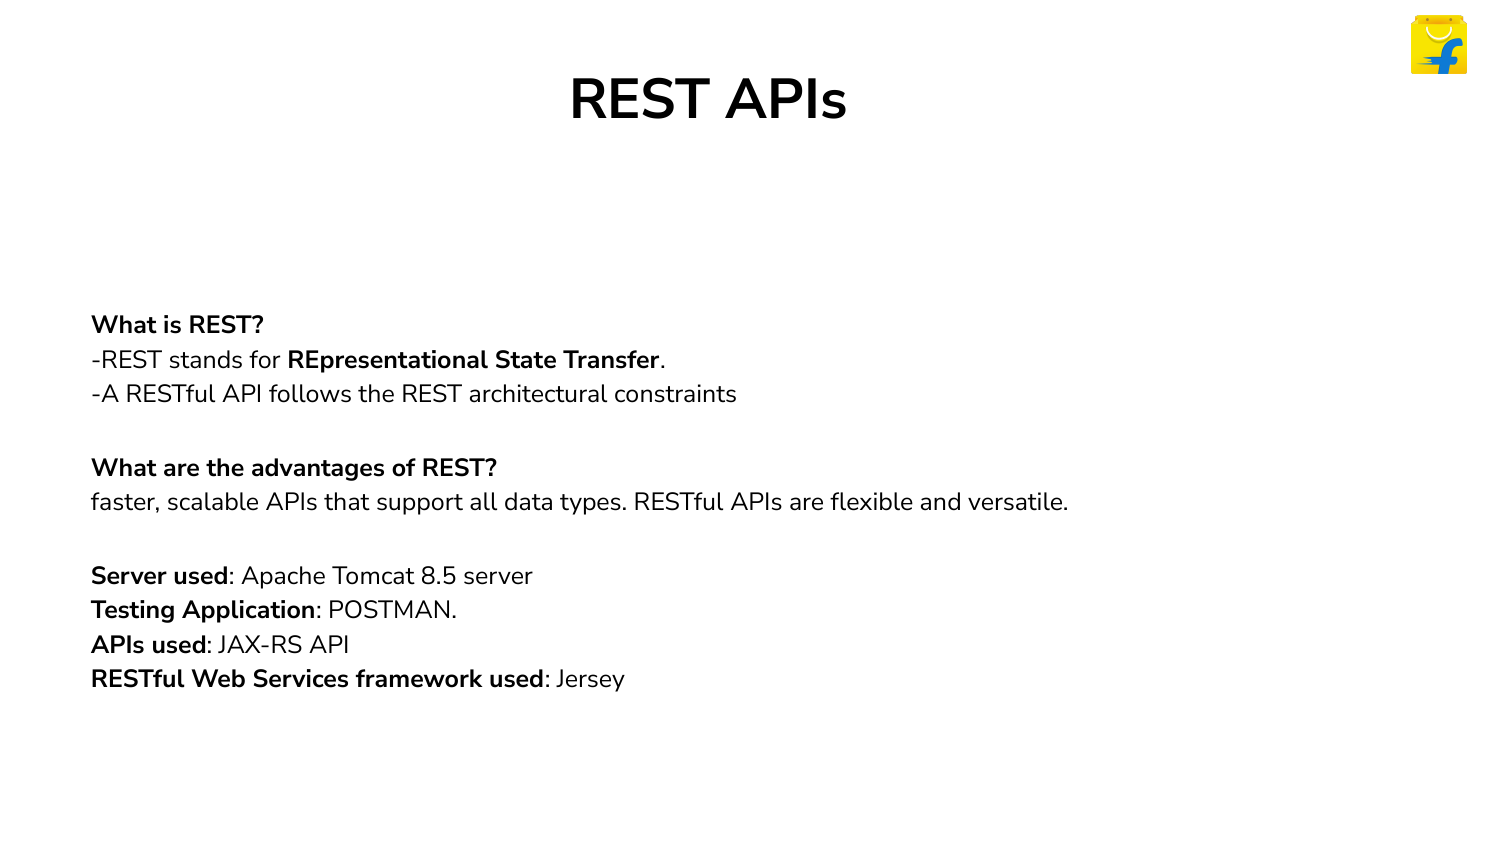

REST APIs

What is REST?
-REST stands for REpresentational State Transfer.
-A RESTful API follows the REST architectural constraints
What are the advantages of REST?
faster, scalable APIs that support all data types. RESTful APIs are flexible and versatile.
Server used: Apache Tomcat 8.5 server
Testing Application: POSTMAN.
APIs used: JAX-RS API
RESTful Web Services framework used: Jersey